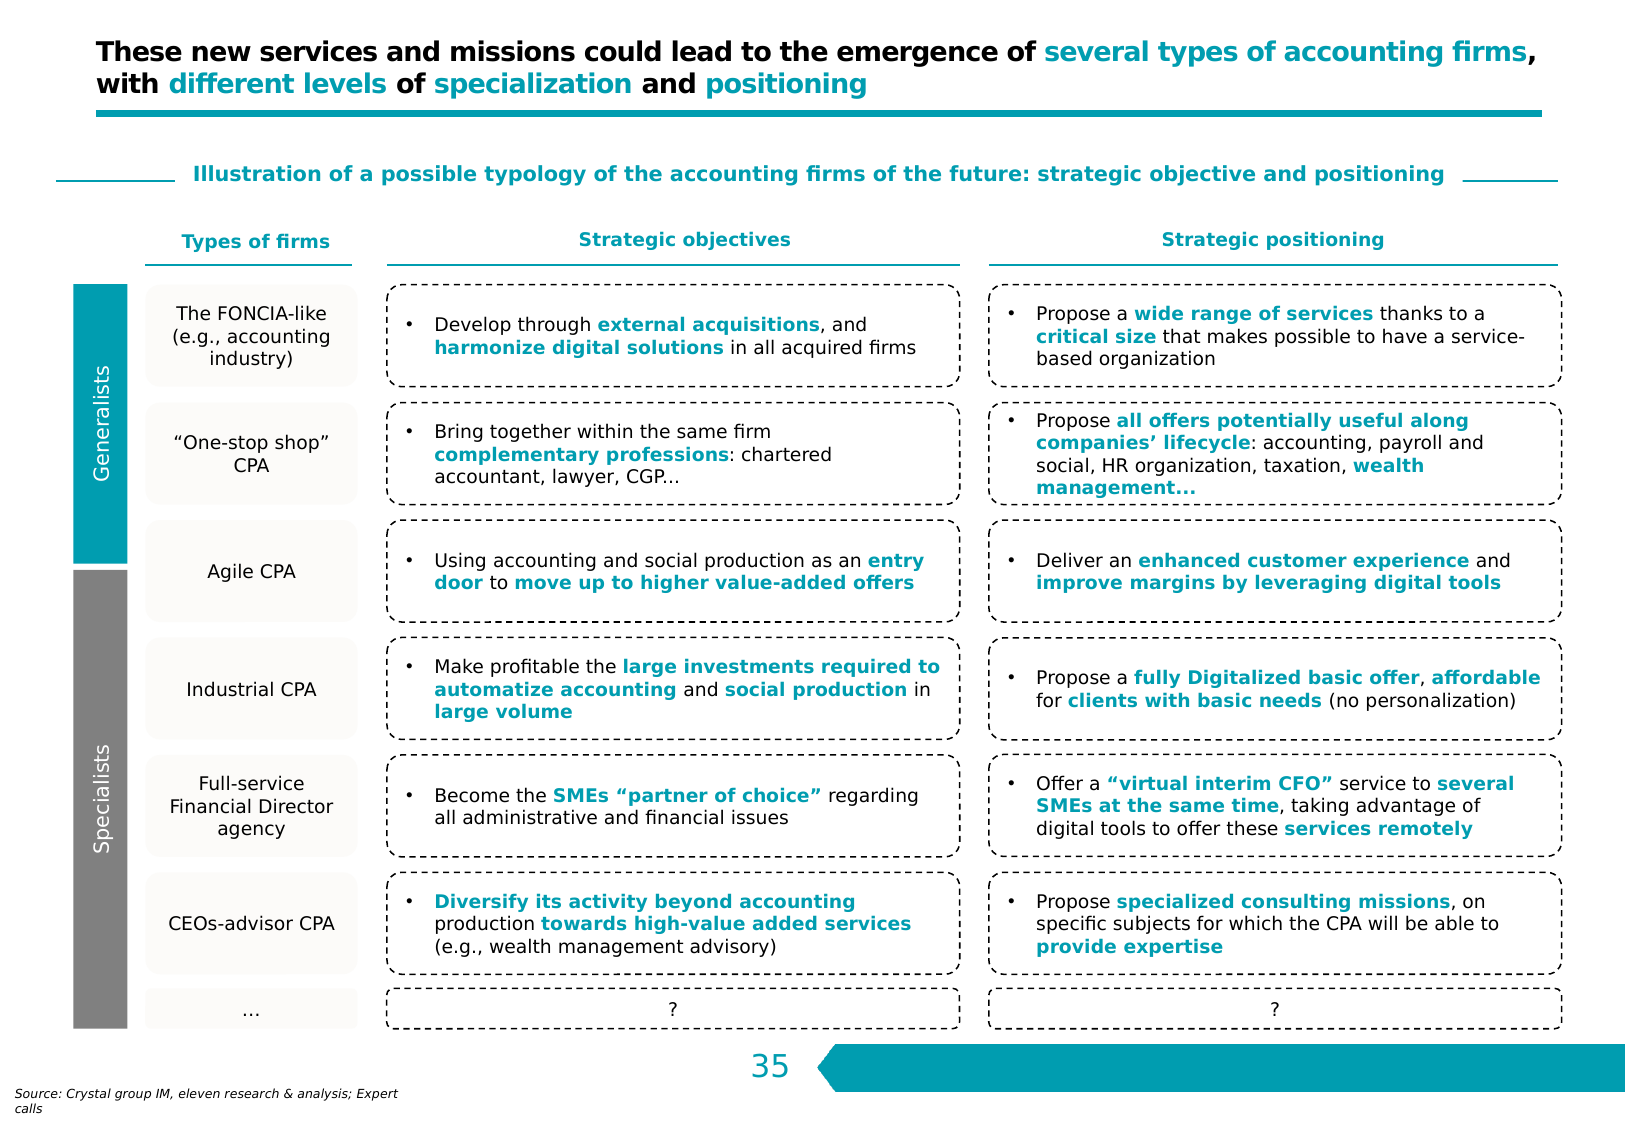

# These new services and missions could lead to the emergence of several types of accounting firms, with different levels of specialization and positioning
Illustration of a possible typology of the accounting firms of the future: strategic objective and positioning
Strategic objectives
Strategic positioning
Types of firms
Generalists
The FONCIA-like (e.g., accounting industry)
Develop through external acquisitions, and harmonize digital solutions in all acquired firms
Propose a wide range of services thanks to a critical size that makes possible to have a service-based organization
“One-stop shop” CPA
Bring together within the same firm complementary professions: chartered accountant, lawyer, CGP...
Propose all offers potentially useful along companies’ lifecycle: accounting, payroll and social, HR organization, taxation, wealth management...
Agile CPA
Using accounting and social production as an entry door to move up to higher value-added offers
Deliver an enhanced customer experience and improve margins by leveraging digital tools
Specialists
Industrial CPA
Make profitable the large investments required to automatize accounting and social production in large volume
Propose a fully Digitalized basic offer, affordable for clients with basic needs (no personalization)
Offer a “virtual interim CFO” service to several SMEs at the same time, taking advantage of digital tools to offer these services remotely
Full-service Financial Director agency
Become the SMEs “partner of choice” regarding all administrative and financial issues
CEOs-advisor CPA
Diversify its activity beyond accounting production towards high-value added services (e.g., wealth management advisory)
Propose specialized consulting missions, on specific subjects for which the CPA will be able to provide expertise
…
?
?
Source: Crystal group IM, eleven research & analysis; Expert calls